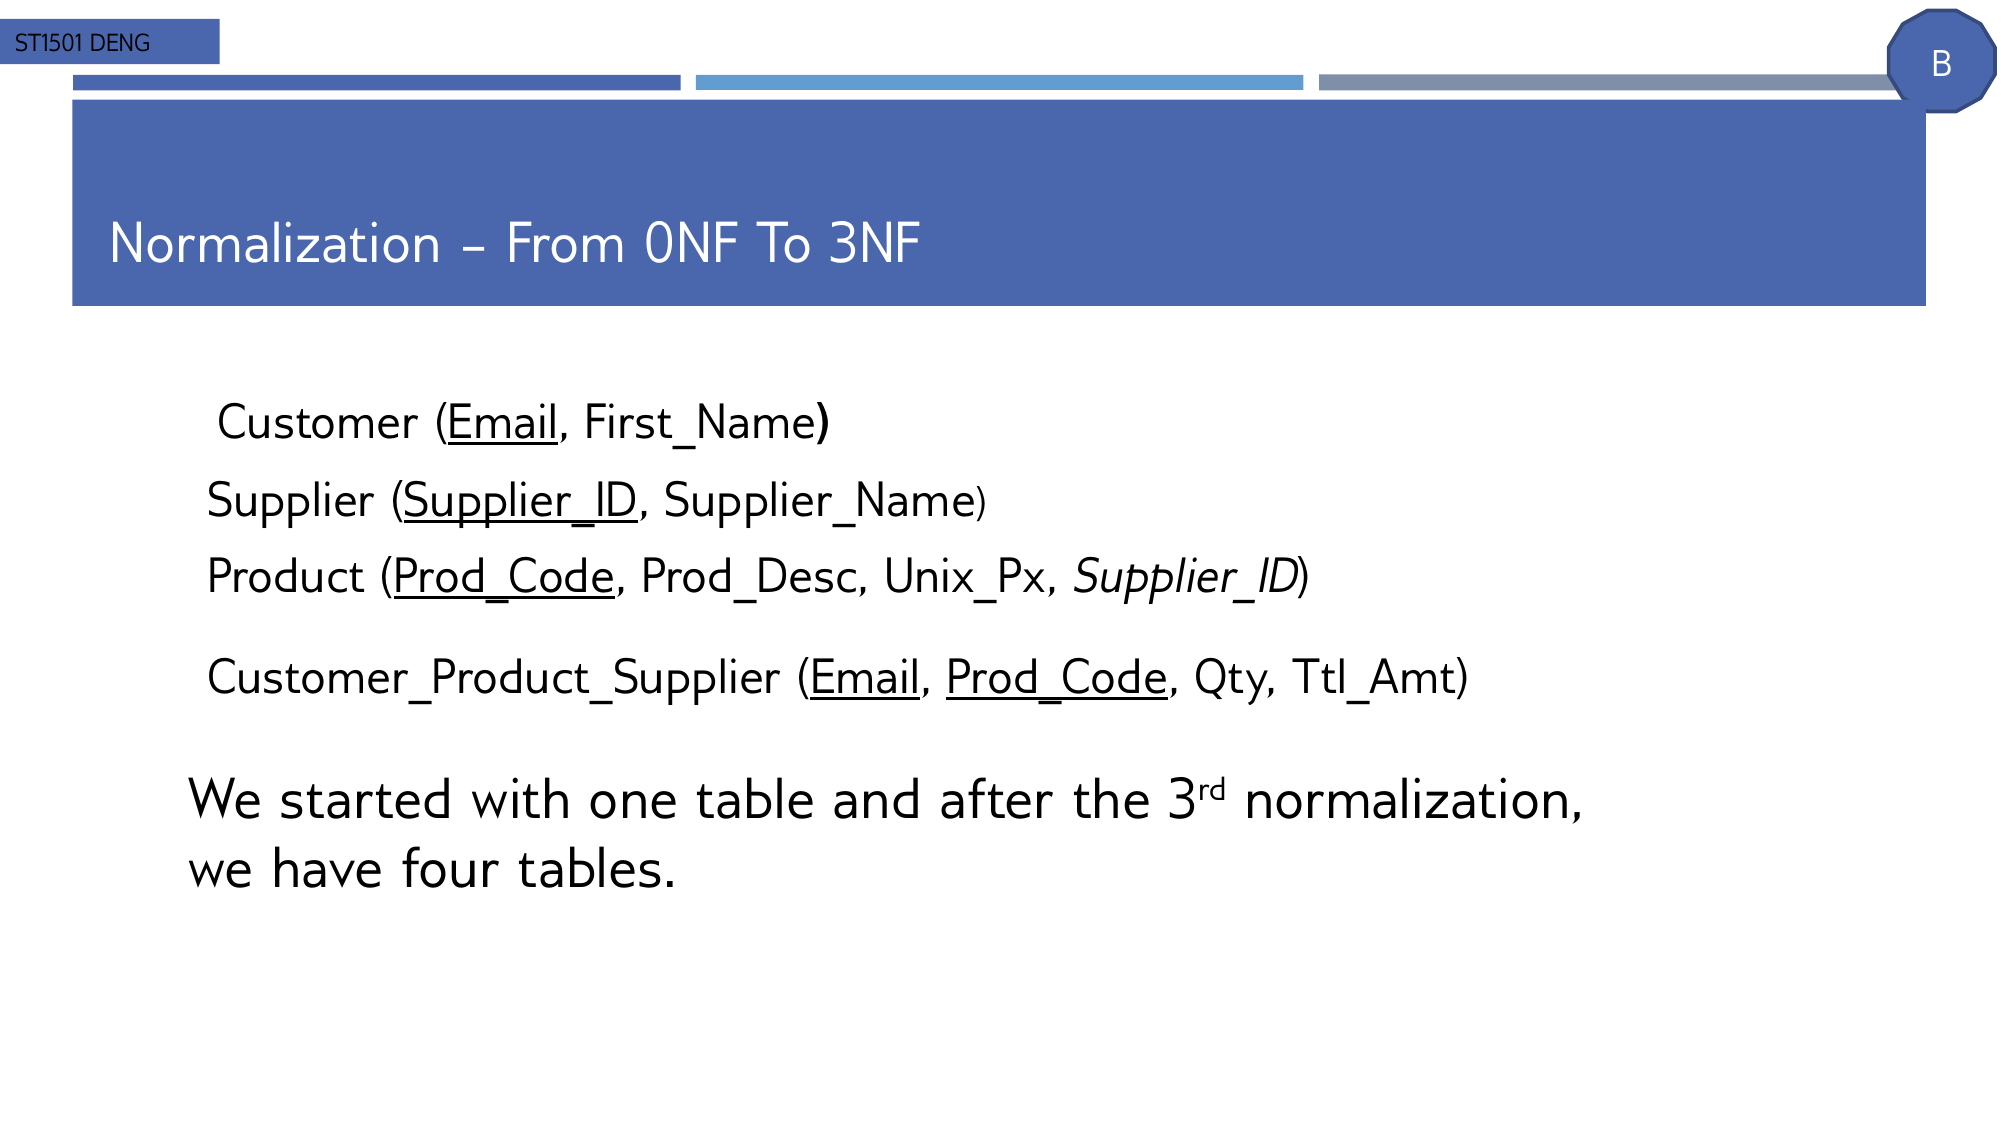

# Normalization – From 0NF To 3NF
Customer (Email, First_Name)
Product (Prod_Code, Prod_Desc, Unix_Px, Supplier_ID)

Customer_Product_Supplier (Email, Prod_Code, Qty, Ttl_Amt)
Supplier (Supplier_ID, Supplier_Name)
We started with one table and after the 3rd normalization, we have four tables.